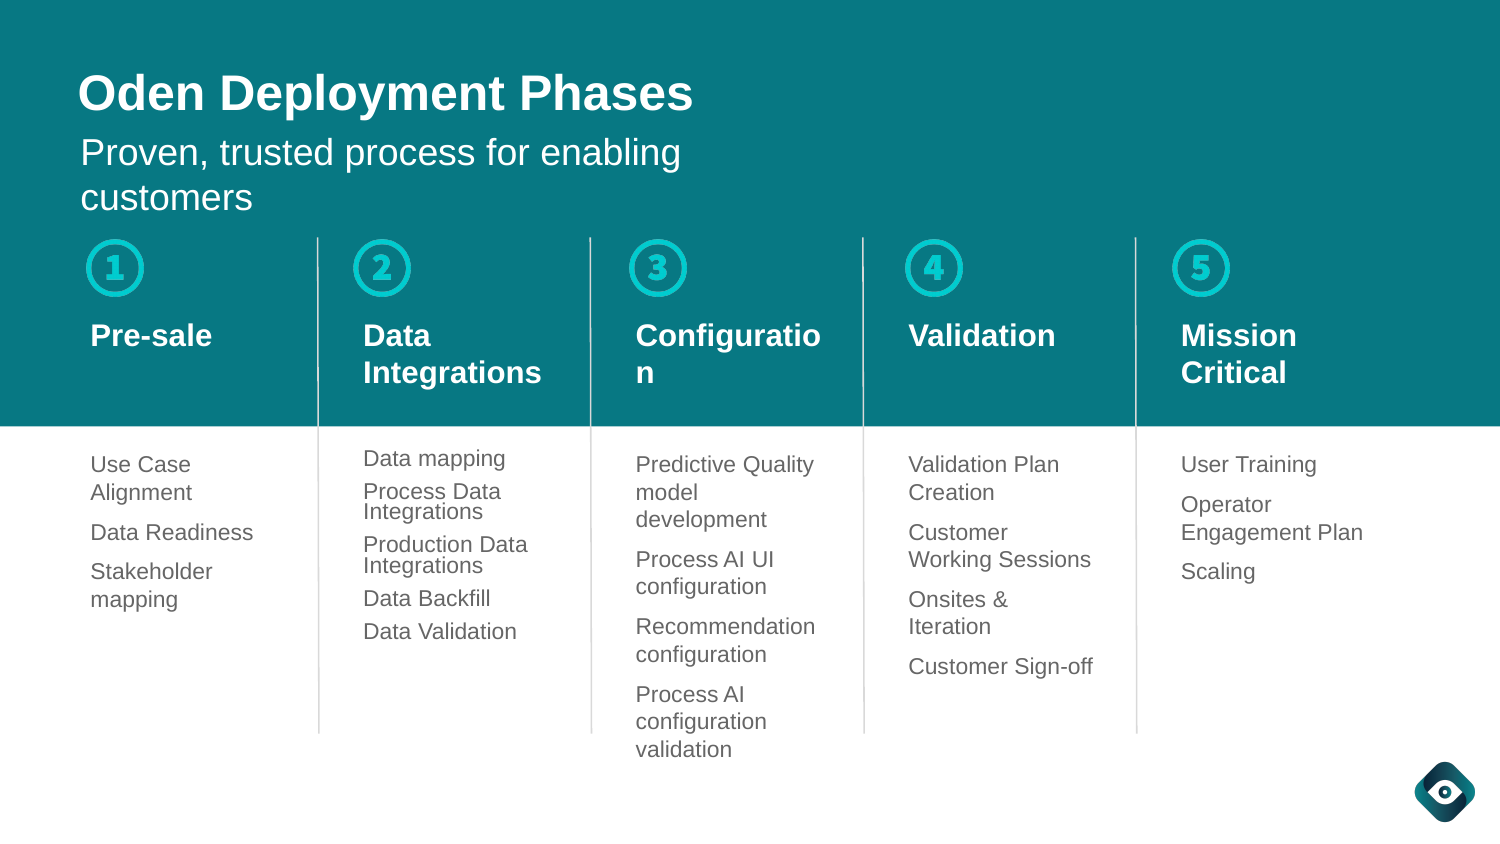

# Oden Deployment Phases
Proven, trusted process for enabling customers
Pre-sale
Data Integrations
Configuration
Validation
Mission Critical
Use Case Alignment
Data Readiness
Stakeholder mapping

Data mapping
Process Data Integrations
Production Data Integrations
Data Backfill
Data Validation

Predictive Quality model development
Process AI UI configuration
Recommendation configuration
Process AI configuration validation

Validation Plan Creation
Customer Working Sessions
Onsites & Iteration
Customer Sign-off

User Training
Operator Engagement Plan
Scaling